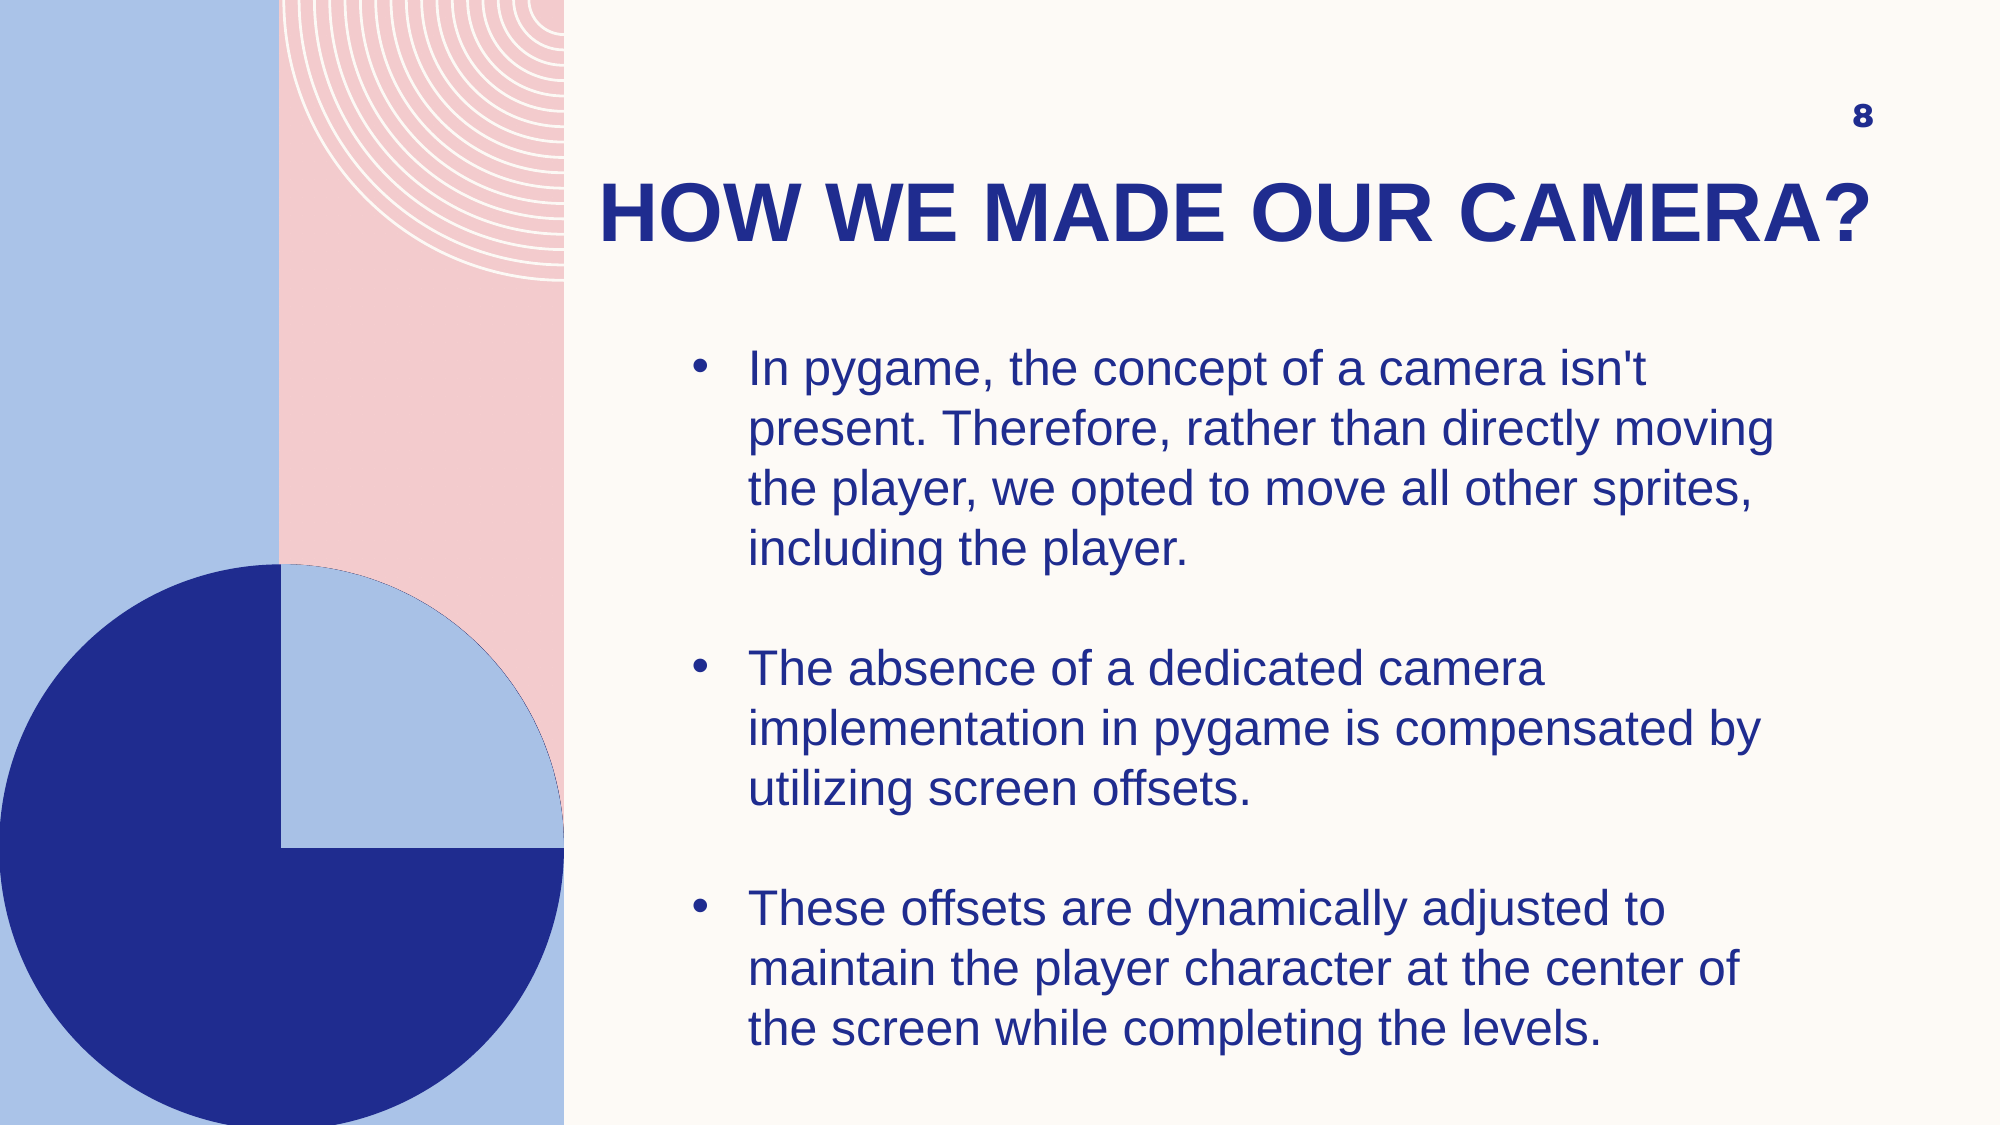

8
# How WE MADE OUR CAMERA?
In pygame, the concept of a camera isn't present. Therefore, rather than directly moving the player, we opted to move all other sprites, including the player.

The absence of a dedicated camera implementation in pygame is compensated by utilizing screen offsets.

These offsets are dynamically adjusted to maintain the player character at the center of the screen while completing the levels.